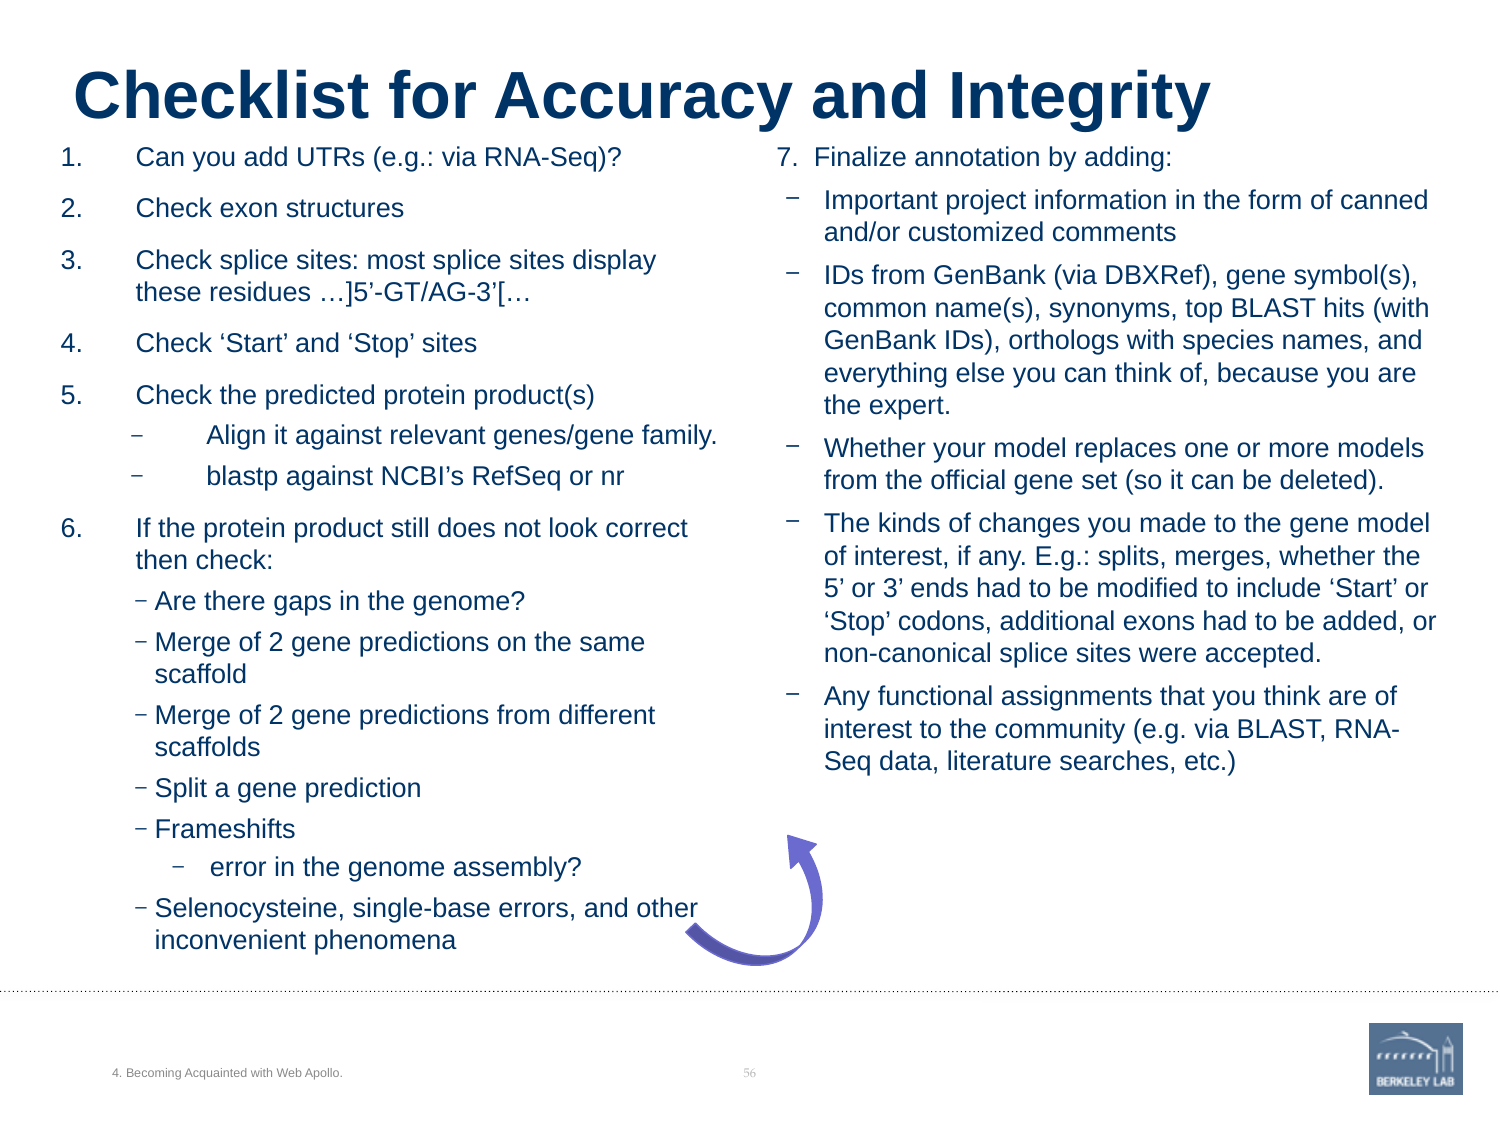

Checklist for Accuracy and Integrity
Can you add UTRs (e.g.: via RNA-Seq)?
Check exon structures
Check splice sites: most splice sites display these residues …]5’-GT/AG-3’[…
Check ‘Start’ and ‘Stop’ sites
Check the predicted protein product(s)
Align it against relevant genes/gene family.
blastp against NCBI’s RefSeq or nr
If the protein product still does not look correct then check:
Are there gaps in the genome?
Merge of 2 gene predictions on the same scaffold
Merge of 2 gene predictions from different scaffolds
Split a gene prediction
Frameshifts
error in the genome assembly?
Selenocysteine, single-base errors, and other inconvenient phenomena
Finalize annotation by adding:
Important project information in the form of canned and/or customized comments
IDs from GenBank (via DBXRef), gene symbol(s), common name(s), synonyms, top BLAST hits (with GenBank IDs), orthologs with species names, and everything else you can think of, because you are the expert.
Whether your model replaces one or more models from the official gene set (so it can be deleted).
The kinds of changes you made to the gene model of interest, if any. E.g.: splits, merges, whether the 5’ or 3’ ends had to be modified to include ‘Start’ or ‘Stop’ codons, additional exons had to be added, or non-canonical splice sites were accepted.
Any functional assignments that you think are of interest to the community (e.g. via BLAST, RNA-Seq data, literature searches, etc.)

4. Becoming Acquainted with Web Apollo.
56
56 |